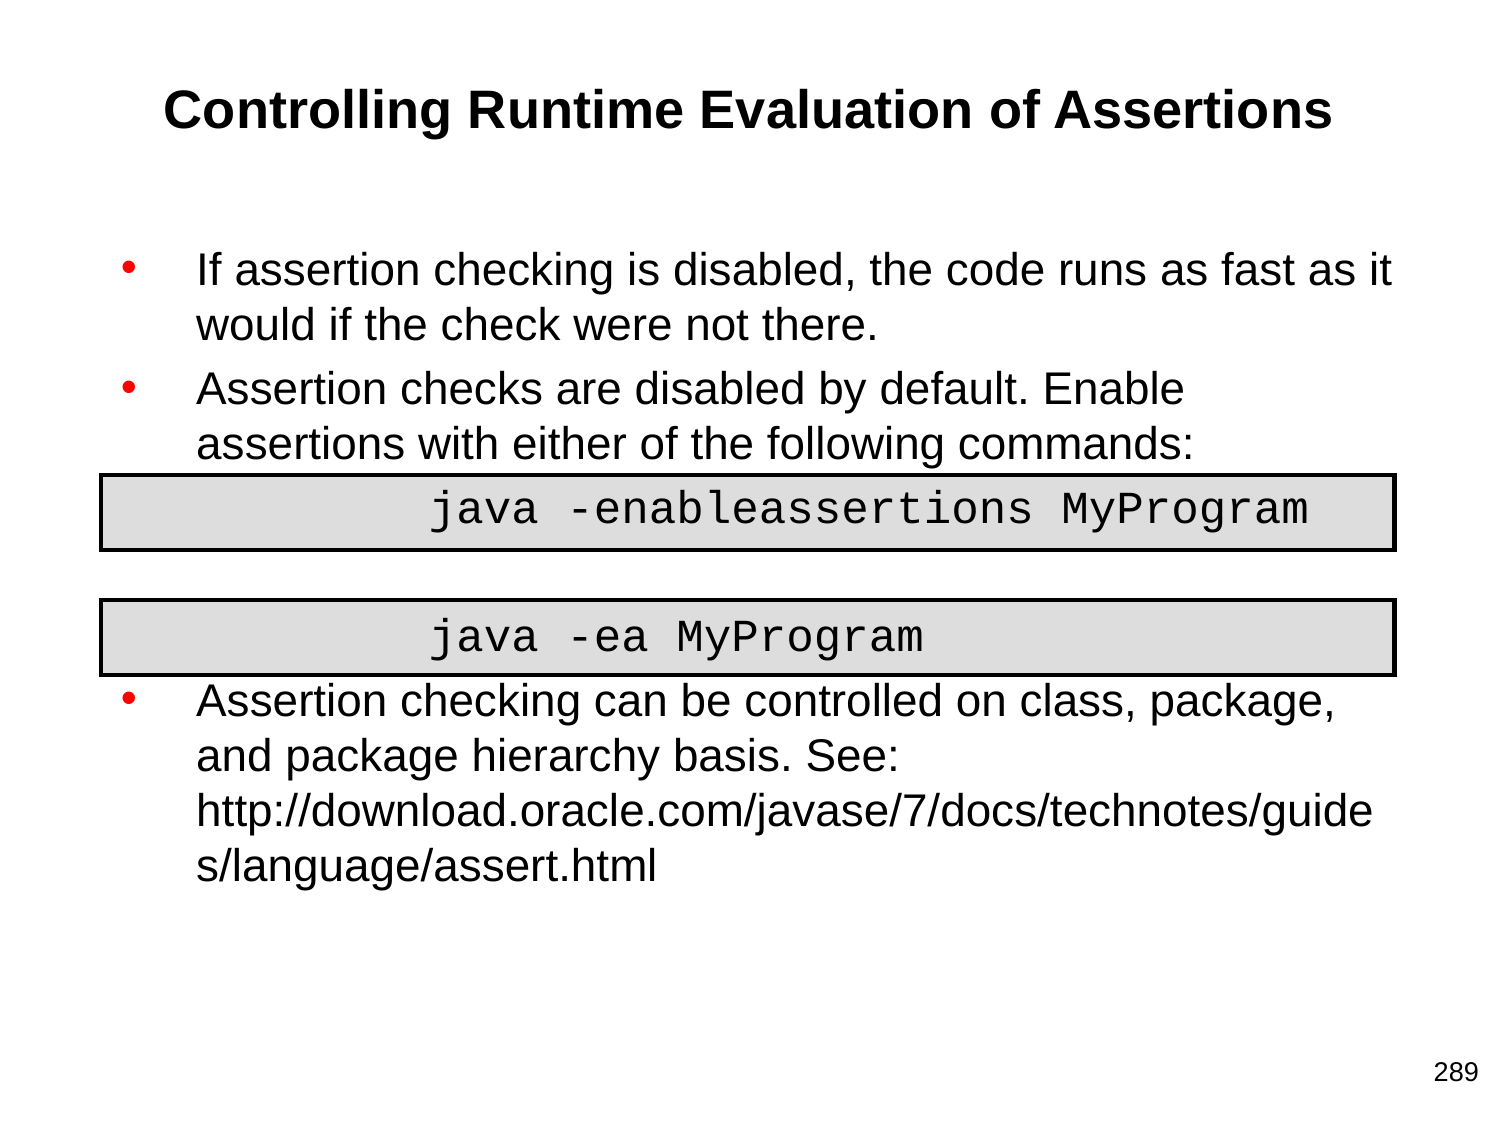

# Controlling Runtime Evaluation of Assertions
If assertion checking is disabled, the code runs as fast as it would if the check were not there.
Assertion checks are disabled by default. Enable assertions with either of the following commands:
		  java -enableassertions MyProgram

		  java -ea MyProgram
Assertion checking can be controlled on class, package, and package hierarchy basis. See:
http://download.oracle.com/javase/7/docs/technotes/guides/language/assert.html

289